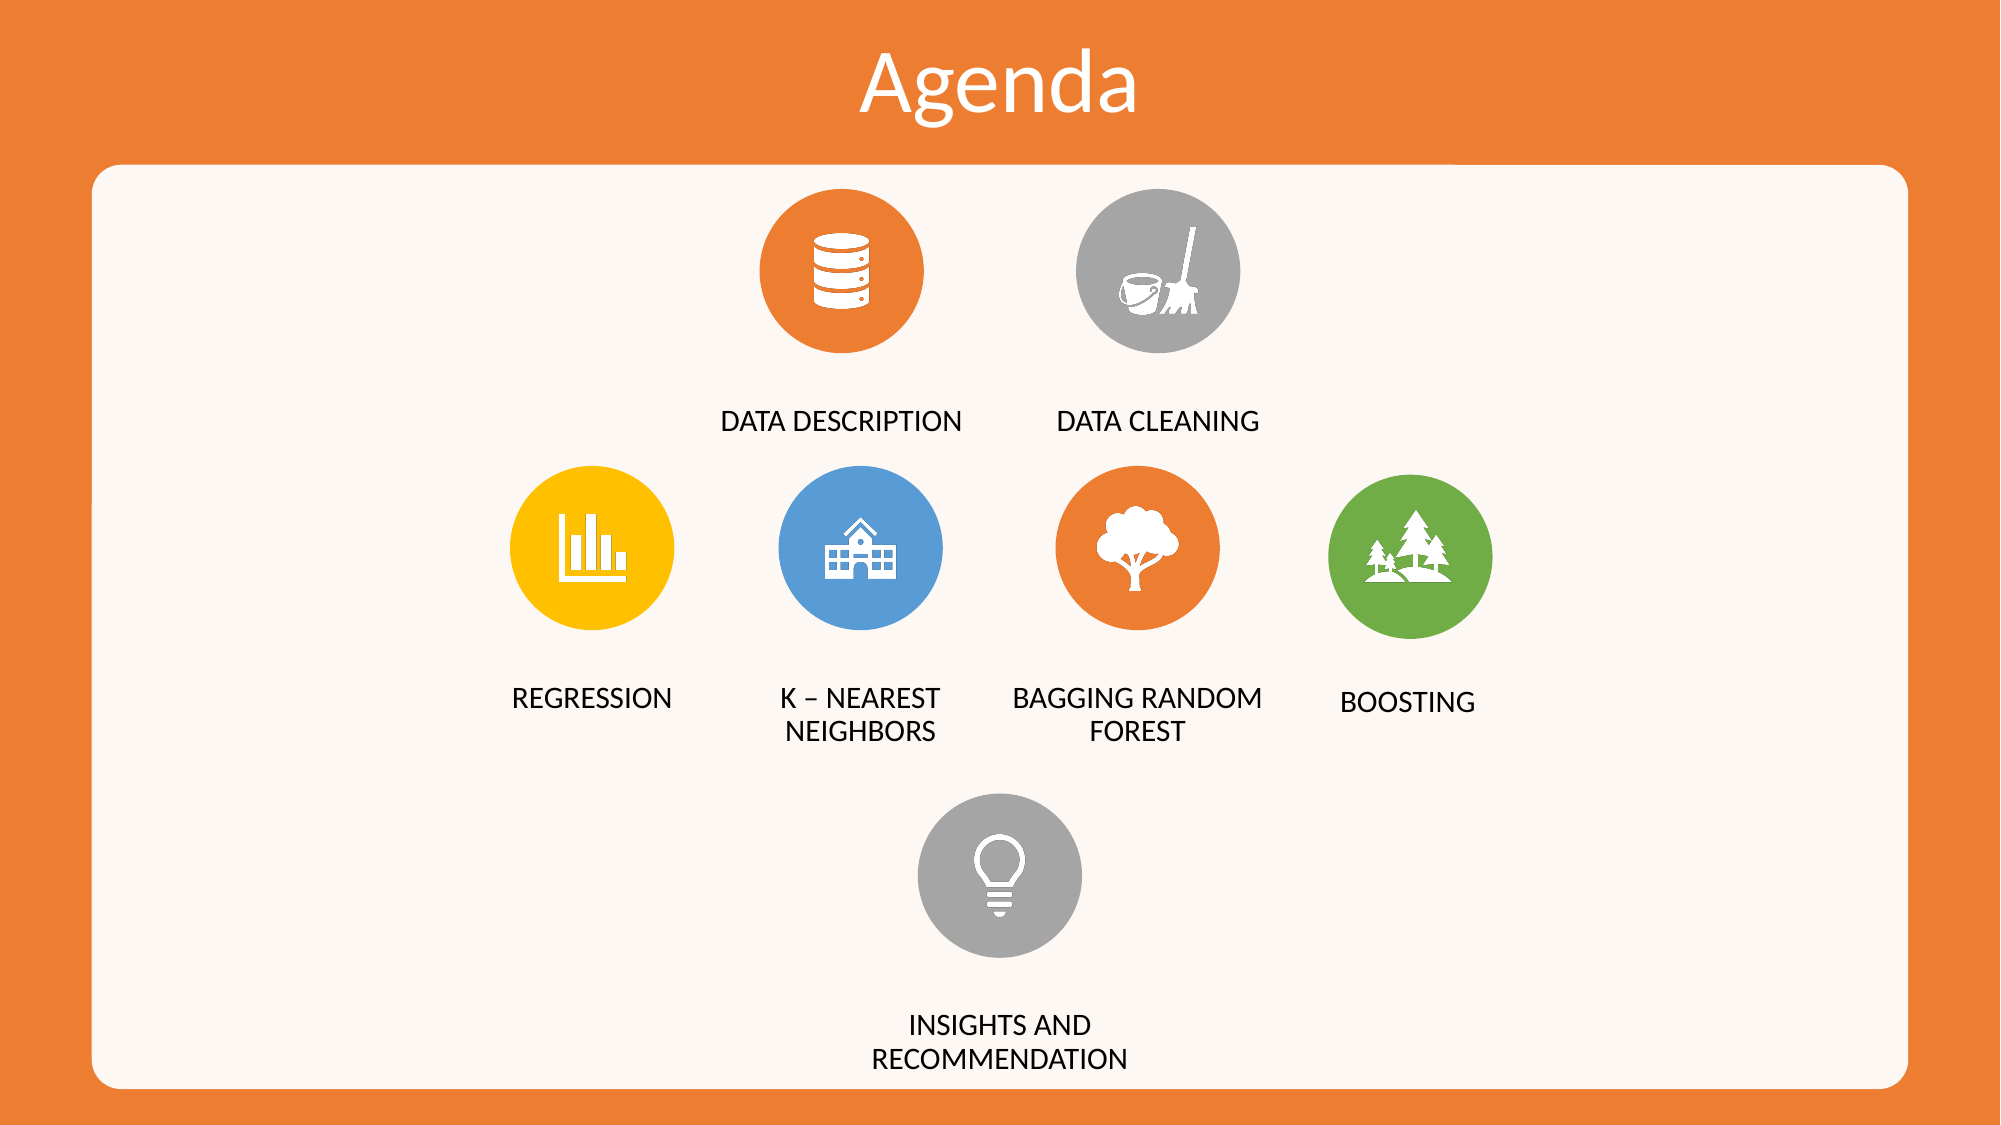

# Agenda

DATA DESCRIPTION

DATA CLEANING

BAGGING RANDOM FOREST

REGRESSION

K – NEAREST NEIGHBORS

BOOSTING

INSIGHTS AND RECOMMENDATION